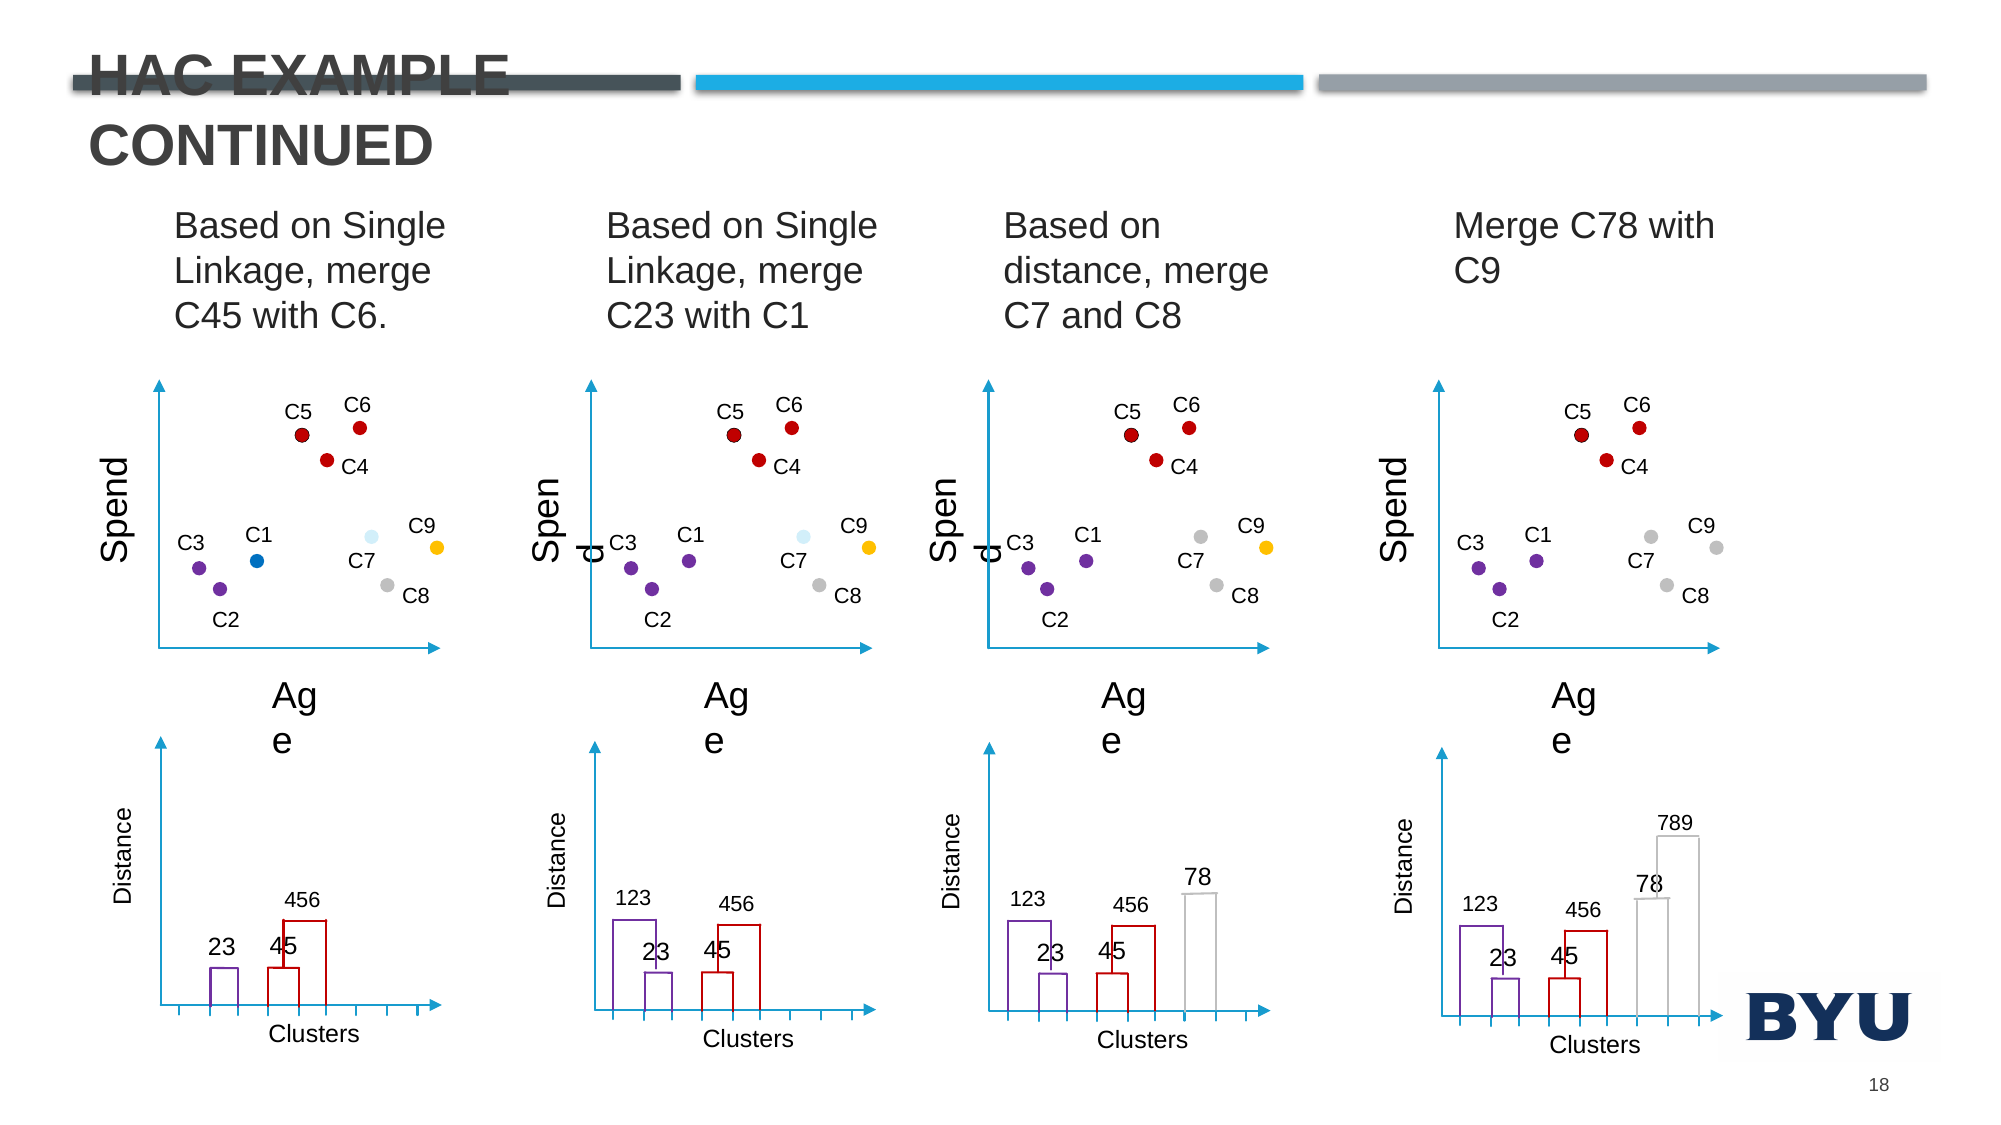

# HAC Example Continued
Based on Single Linkage, merge C45 with C6.
Based on Single Linkage, merge C23 with C1
Based on distance, merge C7 and C8
Merge C78 with C9
C6
C5

C4

Spend
C9
C1
C3

C7

C8

C2
Age
C6
C5

C4

Spend
C9
C1
C3

C7

C8

C2
Age
C6
C5

C4

Spend
C9
C1
C3

C7

C8

C2
Age
C6
C5

C4

Spend
C9
C1
C3

C7

C8

C2
Age
Distance
45
23
Clusters
Distance
45
23
Clusters
Distance
45
23
Clusters
Distance
45
23
Clusters
789
78
78
123
123
456
123
456
456
456
18